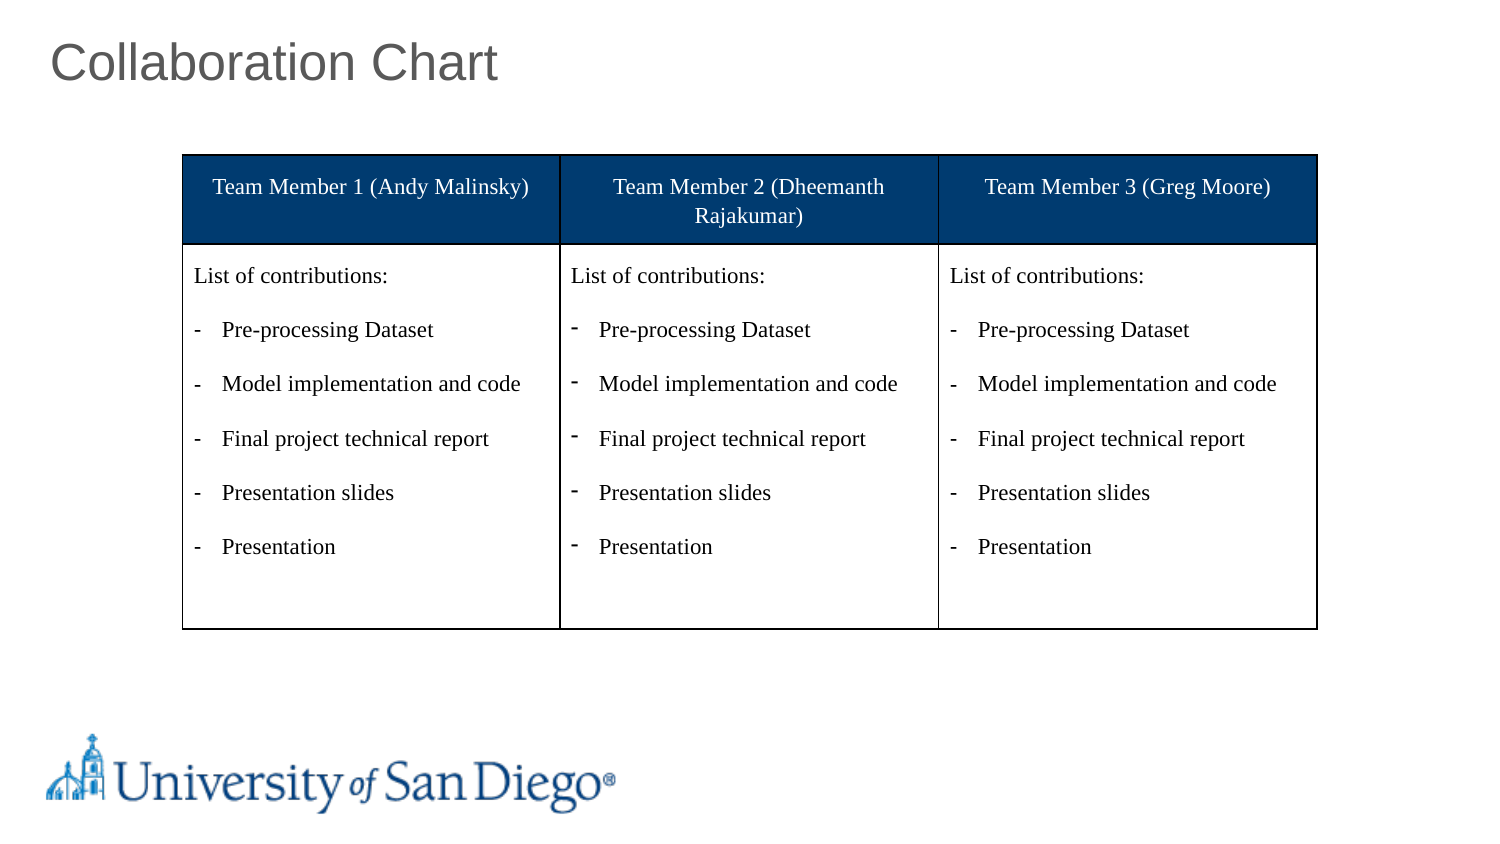

Collaboration Chart
| Team Member 1 (Andy Malinsky) | Team Member 2 (Dheemanth Rajakumar) | Team Member 3 (Greg Moore) |
| --- | --- | --- |
| List of contributions: Pre-processing Dataset Model implementation and code Final project technical report Presentation slides Presentation | List of contributions: Pre-processing Dataset Model implementation and code Final project technical report Presentation slides Presentation | List of contributions: Pre-processing Dataset Model implementation and code Final project technical report Presentation slides Presentation |